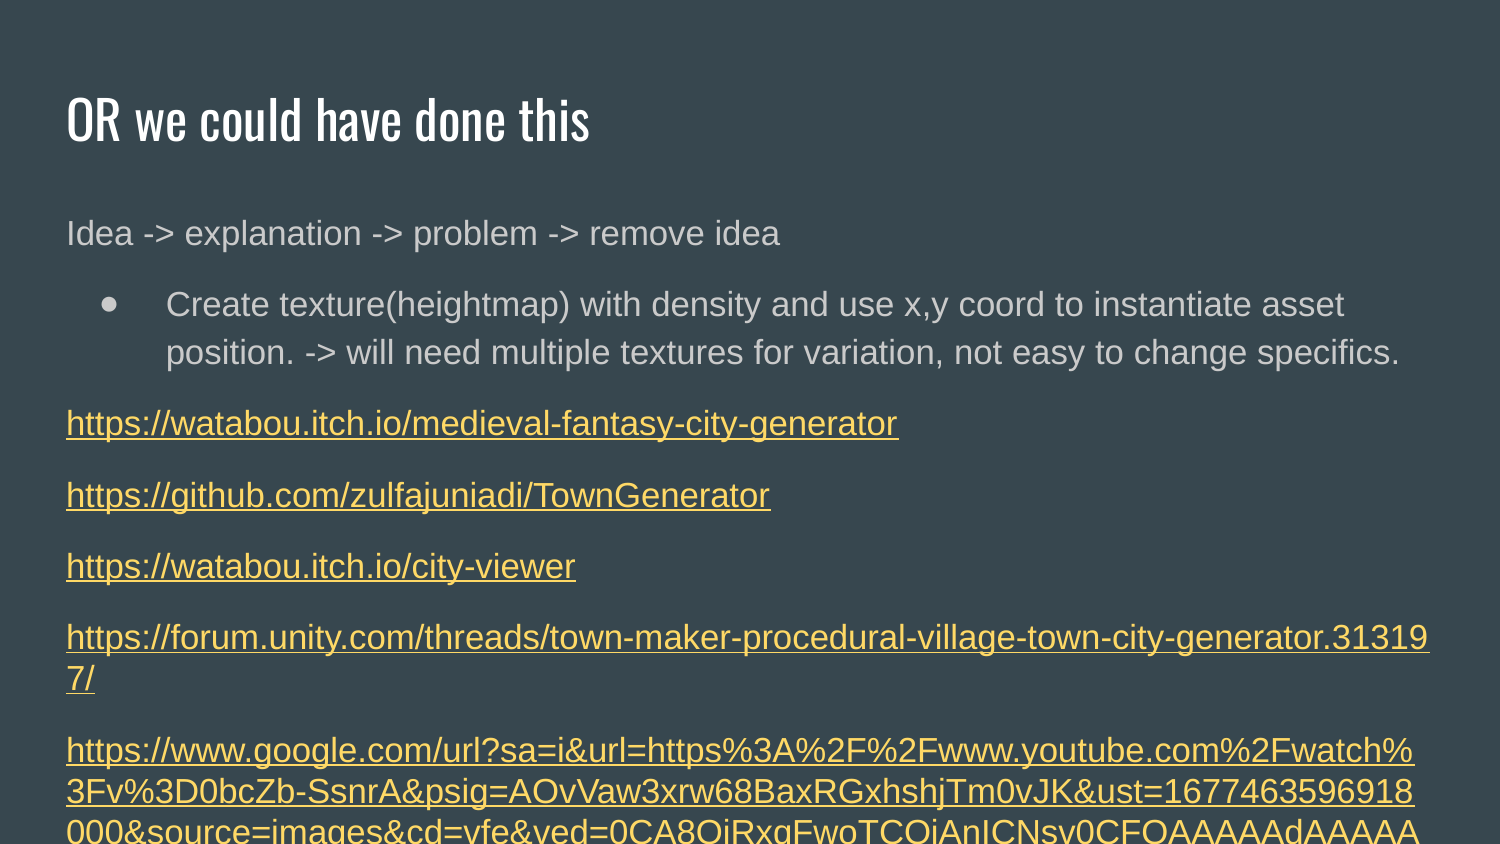

# OR we could have done this
Idea -> explanation -> problem -> remove idea
Create texture(heightmap) with density and use x,y coord to instantiate asset position. -> will need multiple textures for variation, not easy to change specifics.
https://watabou.itch.io/medieval-fantasy-city-generator
https://github.com/zulfajuniadi/TownGenerator
https://watabou.itch.io/city-viewer
https://forum.unity.com/threads/town-maker-procedural-village-town-city-generator.313197/
https://www.google.com/url?sa=i&url=https%3A%2F%2Fwww.youtube.com%2Fwatch%3Fv%3D0bcZb-SsnrA&psig=AOvVaw3xrw68BaxRGxhshjTm0vJK&ust=1677463596918000&source=images&cd=vfe&ved=0CA8QjRxqFwoTCOjAnICNsv0CFQAAAAAdAAAAABBO